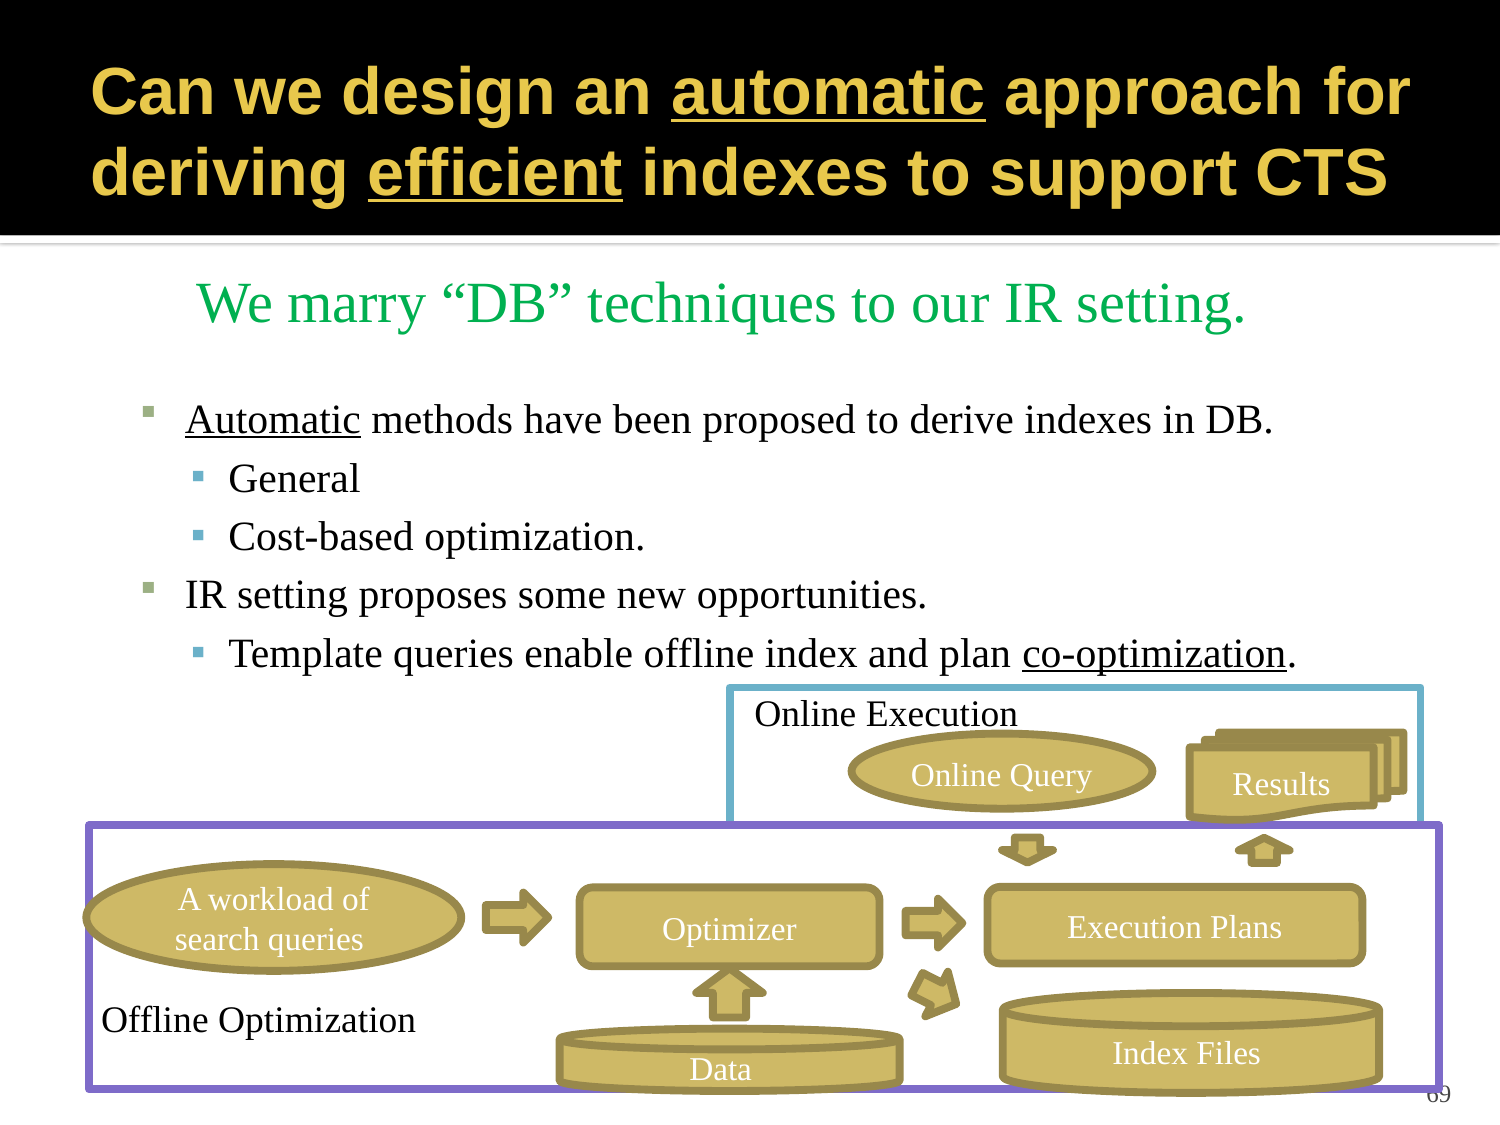

# Can we design an automatic approach for deriving efficient indexes to support CTS
We marry “DB” techniques to our IR setting.
Automatic methods have been proposed to derive indexes in DB.
General
Cost-based optimization.
IR setting proposes some new opportunities.
Template queries enable offline index and plan co-optimization.
Online Execution

Results
Online Query

A workload of search queries
Execution Plans
Optimizer

Offline Optimization
Index Files
Data
69